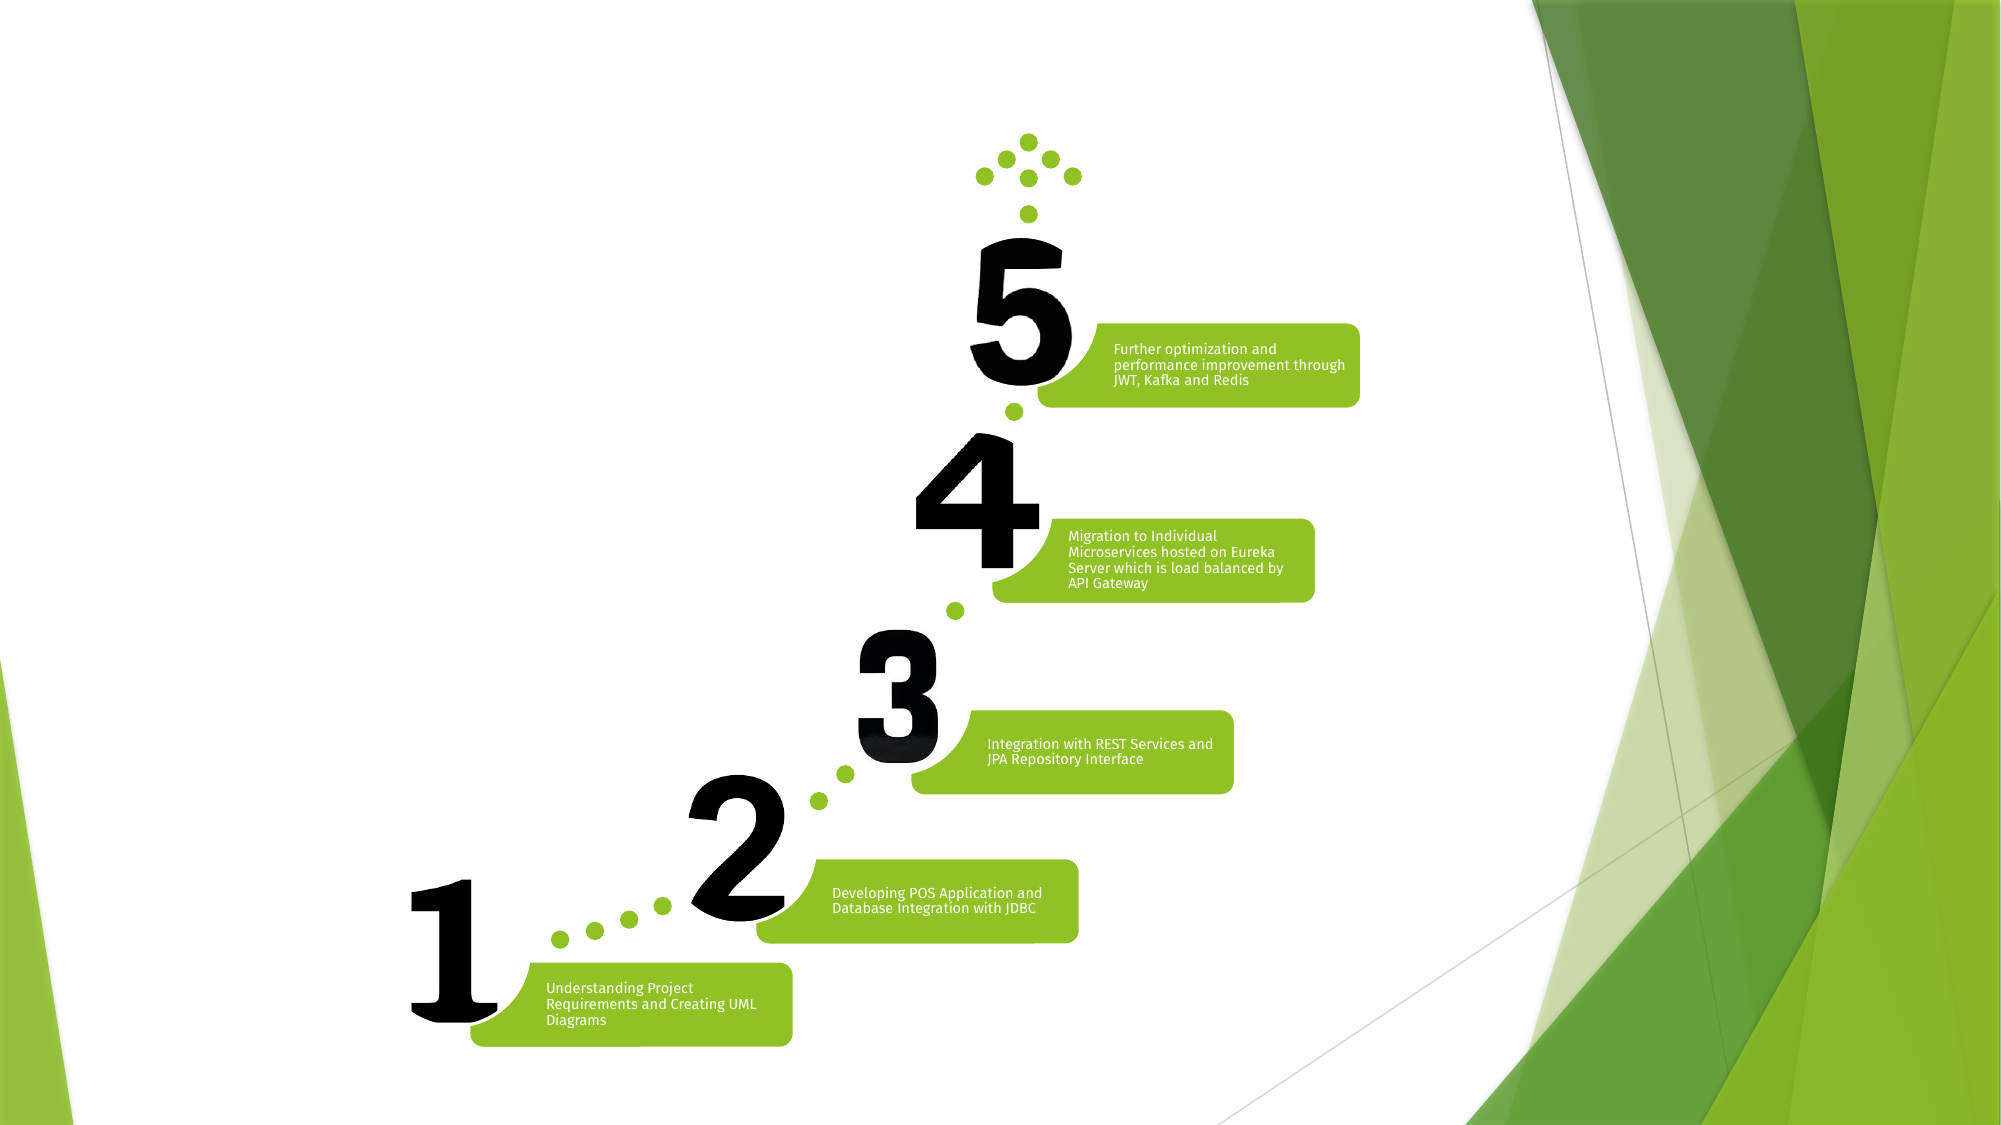

Understanding Project Requirements and Creating UML Diagrams
Developing POS Application and Database Integration with JDBC
Integration with REST Services and JPA Repository Interface
Migration to Individual Microservices hosted on Eureka Server which is load balanced by API Gateway
Further optimization and performance improvement through JWT, Kafka and Redis